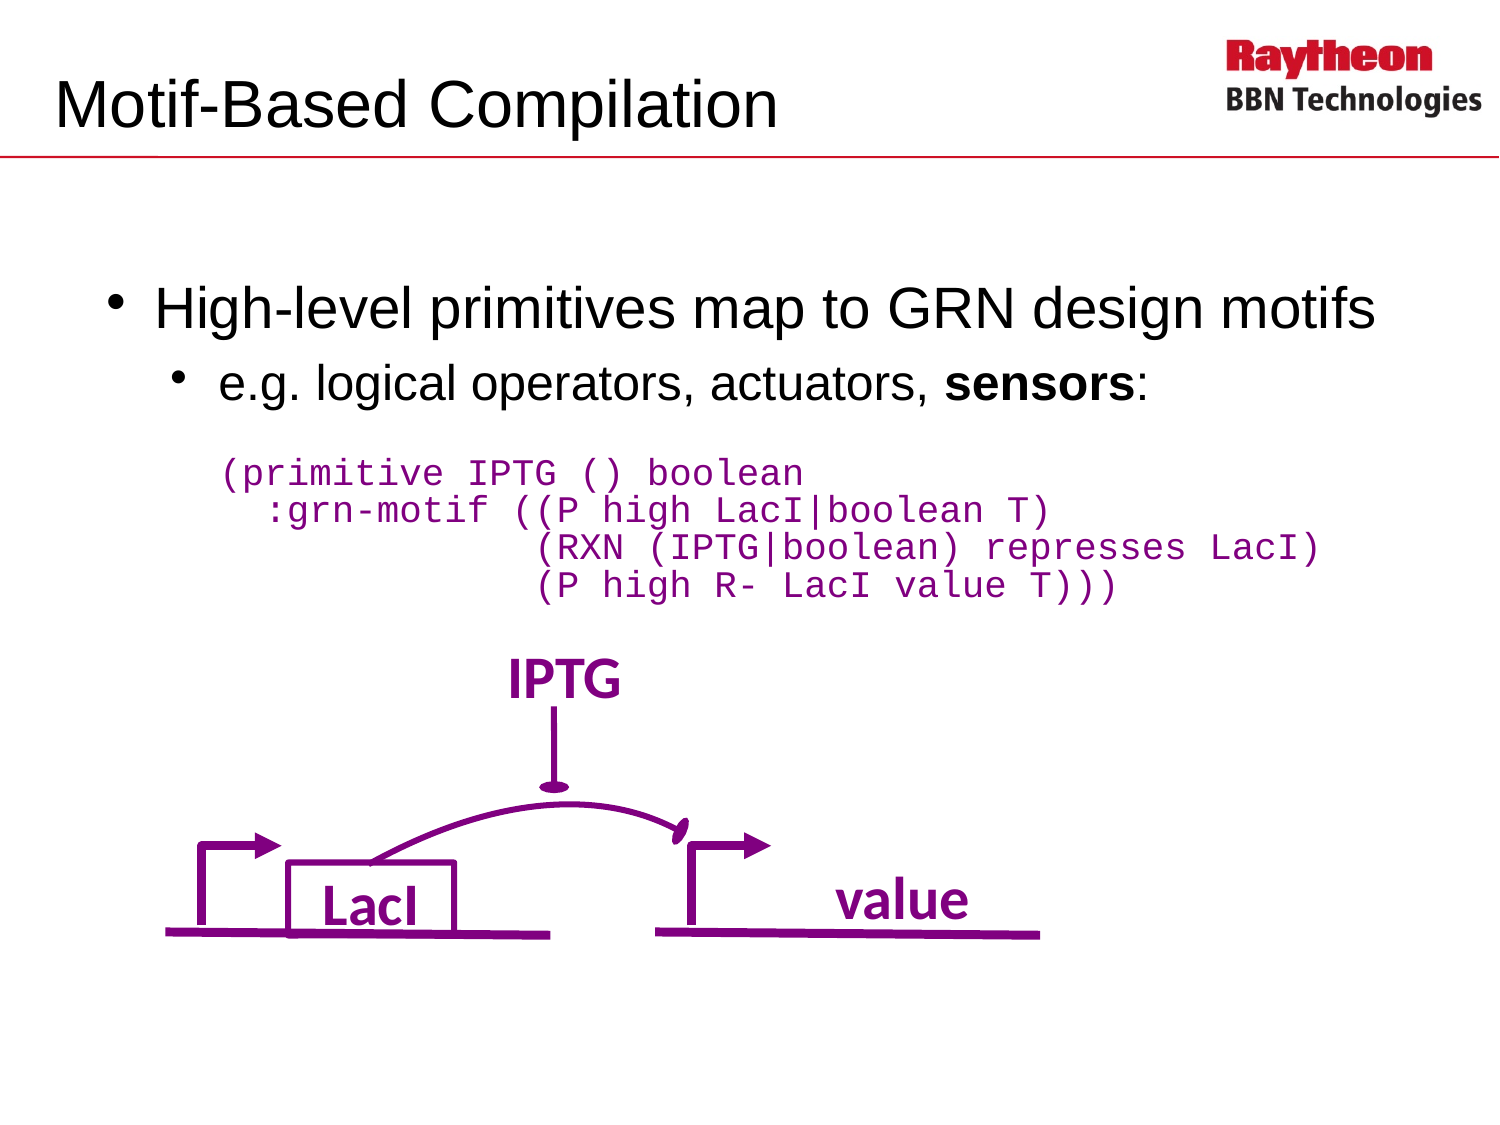

# Motif-Based Compilation
High-level primitives map to GRN design motifs
e.g. logical operators, actuators, sensors:
(primitive IPTG () boolean
  :grn-motif ((P high LacI|boolean T)
              (RXN (IPTG|boolean) represses LacI)
              (P high R- LacI value T)))
IPTG

value
LacI